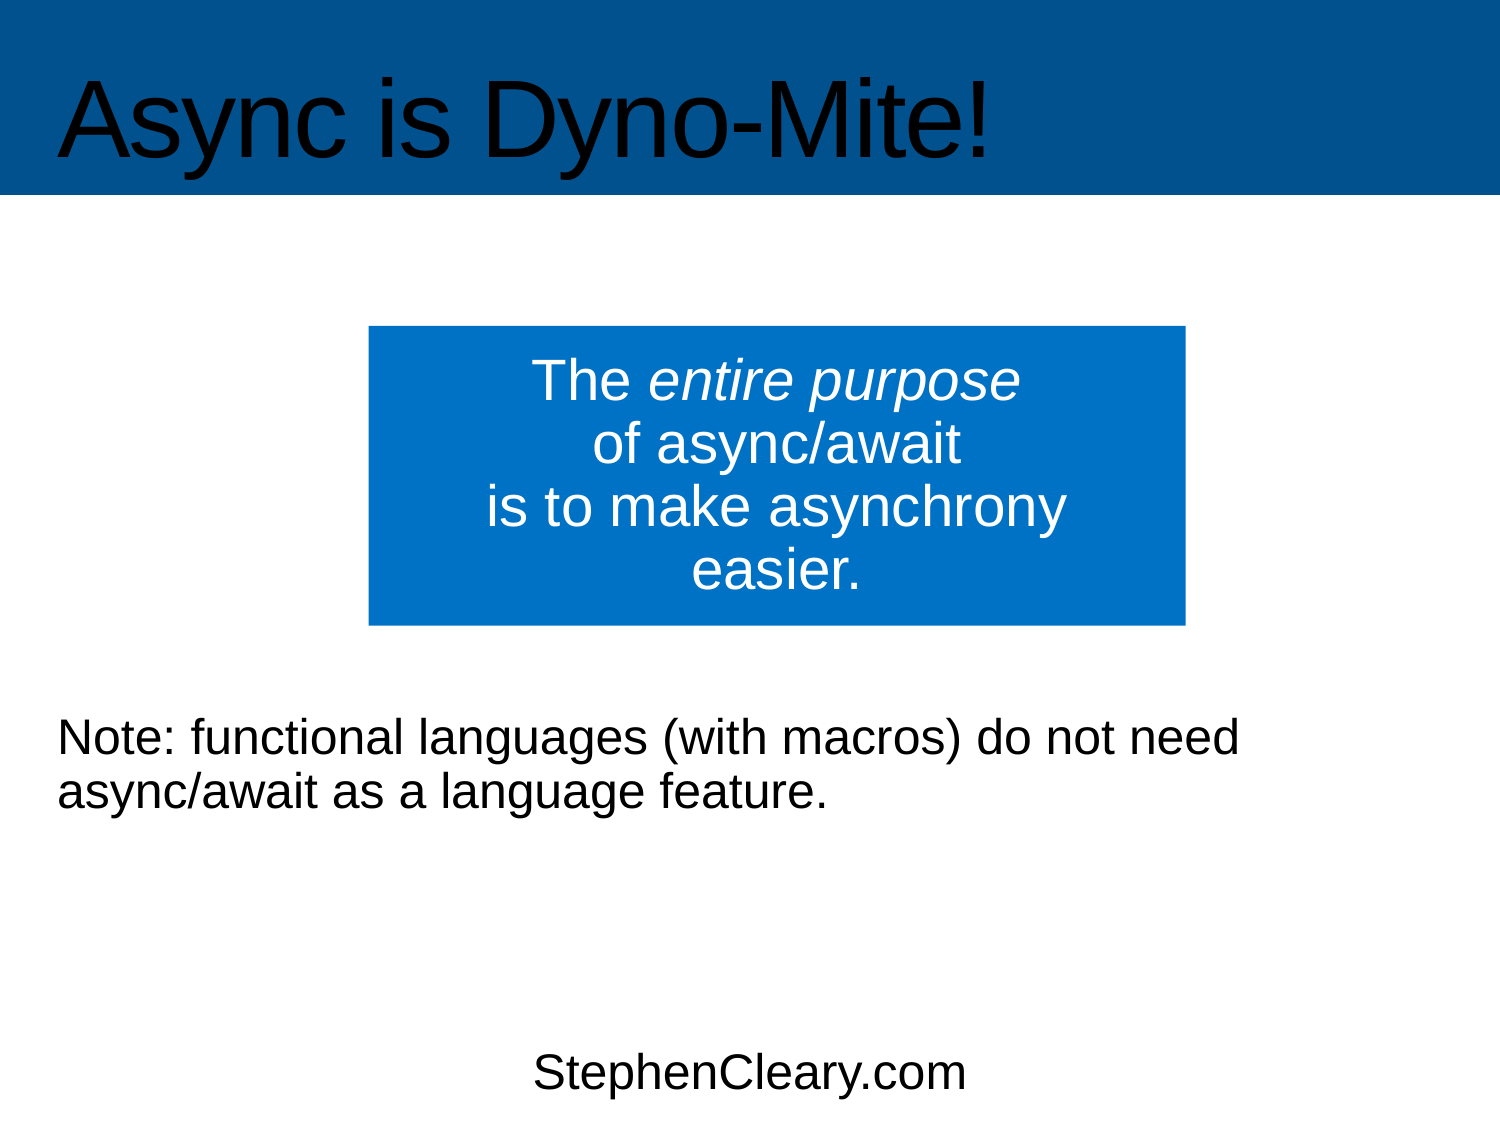

# Async is Dyno-Mite!
The entire purpose
of async/await
is to make asynchrony easier.
Note: functional languages (with macros) do not need async/await as a language feature.